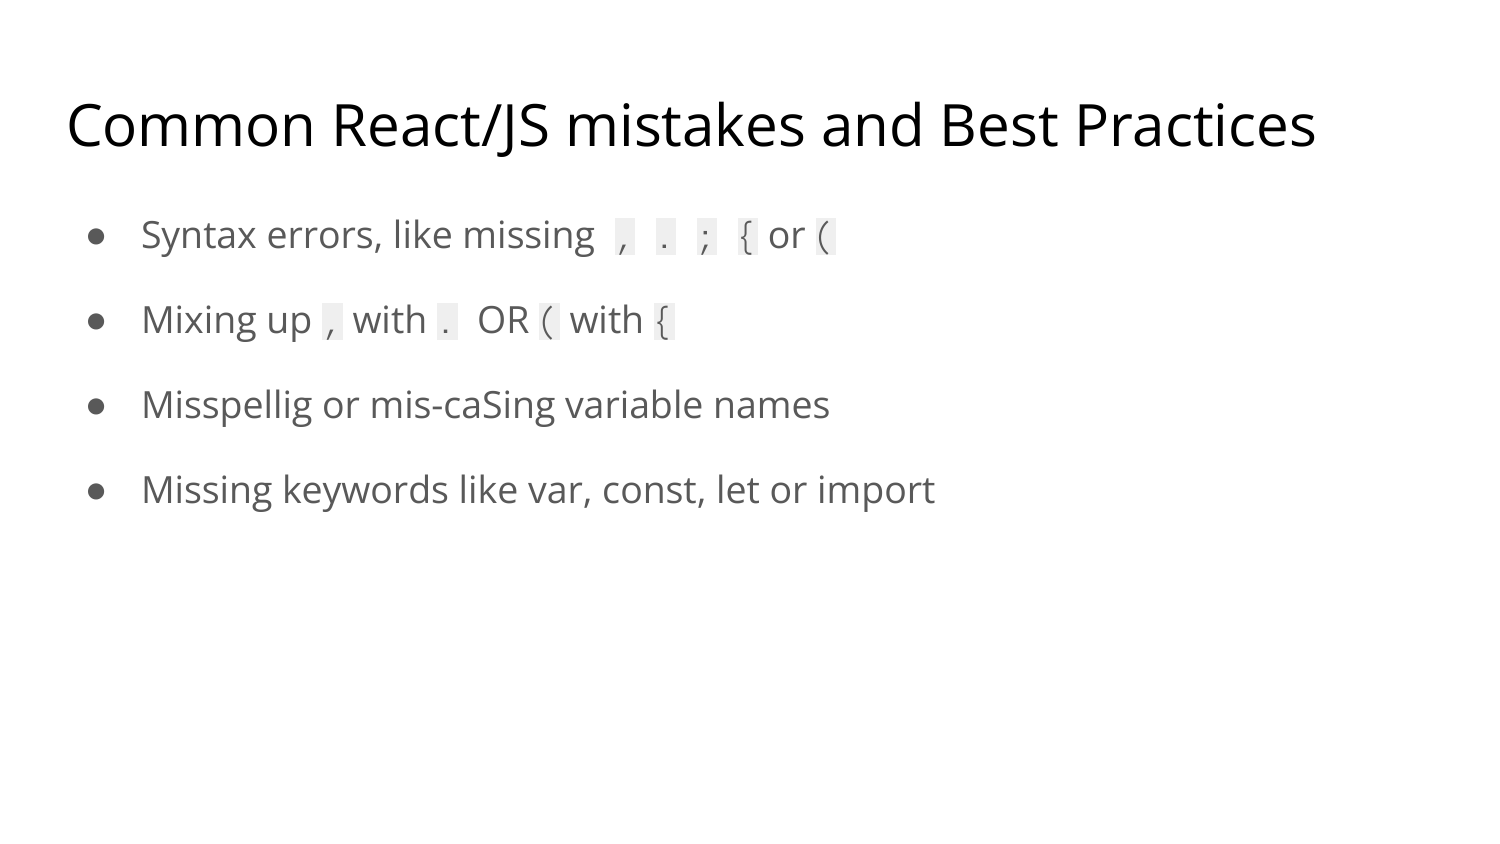

# Common React/JS mistakes and Best Practices
Syntax errors, like missing  , . ; { or (
Mixing up , with .  OR ( with {
Misspellig or mis-caSing variable names
Missing keywords like var, const, let or import